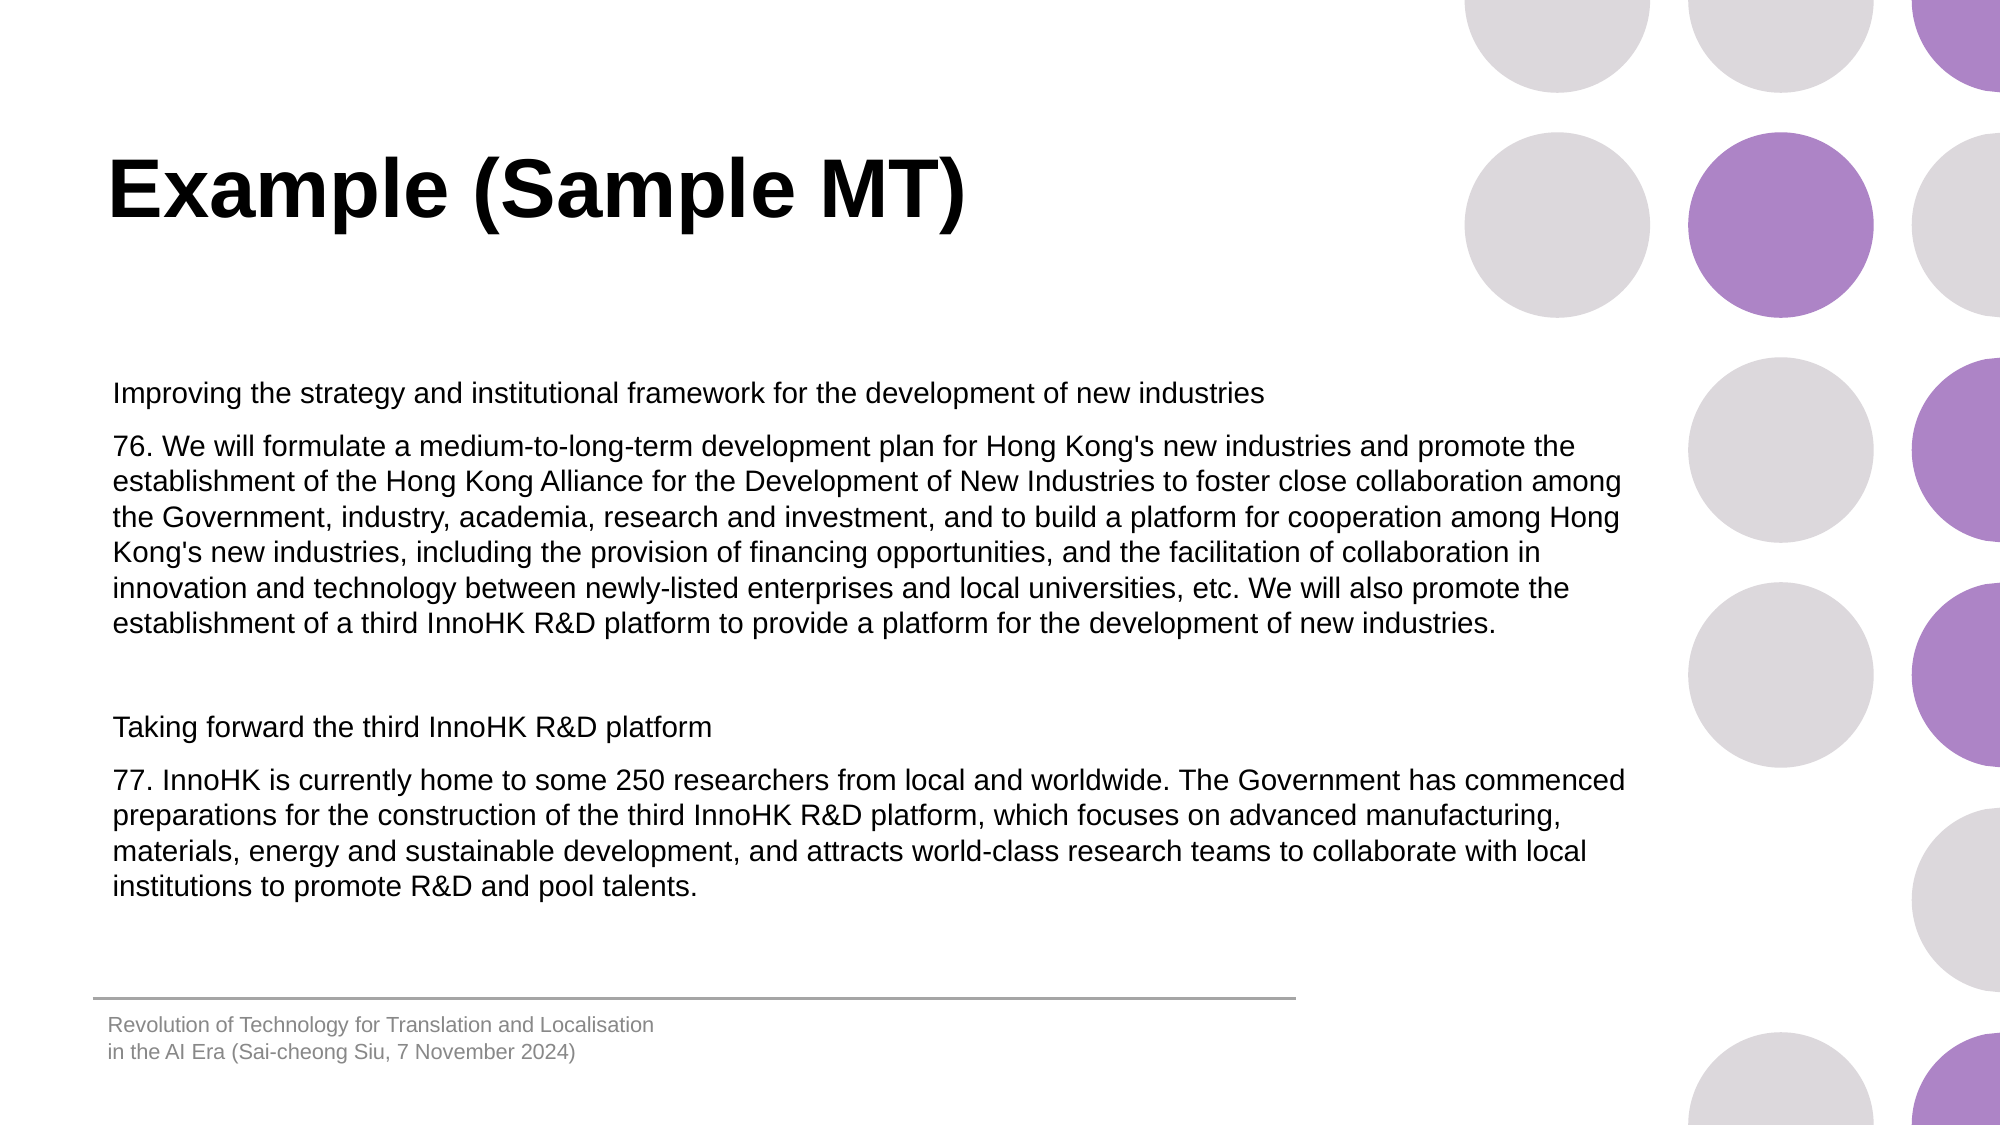

# Example (Sample MT)
Improving the strategy and institutional framework for the development of new industries
76. We will formulate a medium-to-long-term development plan for Hong Kong's new industries and promote the establishment of the Hong Kong Alliance for the Development of New Industries to foster close collaboration among the Government, industry, academia, research and investment, and to build a platform for cooperation among Hong Kong's new industries, including the provision of financing opportunities, and the facilitation of collaboration in innovation and technology between newly-listed enterprises and local universities, etc. We will also promote the establishment of a third InnoHK R&D platform to provide a platform for the development of new industries.

Taking forward the third InnoHK R&D platform
77. InnoHK is currently home to some 250 researchers from local and worldwide. The Government has commenced preparations for the construction of the third InnoHK R&D platform, which focuses on advanced manufacturing, materials, energy and sustainable development, and attracts world-class research teams to collaborate with local institutions to promote R&D and pool talents.
Revolution of Technology for Translation and Localisation in the AI Era (Sai-cheong Siu, 7 November 2024)